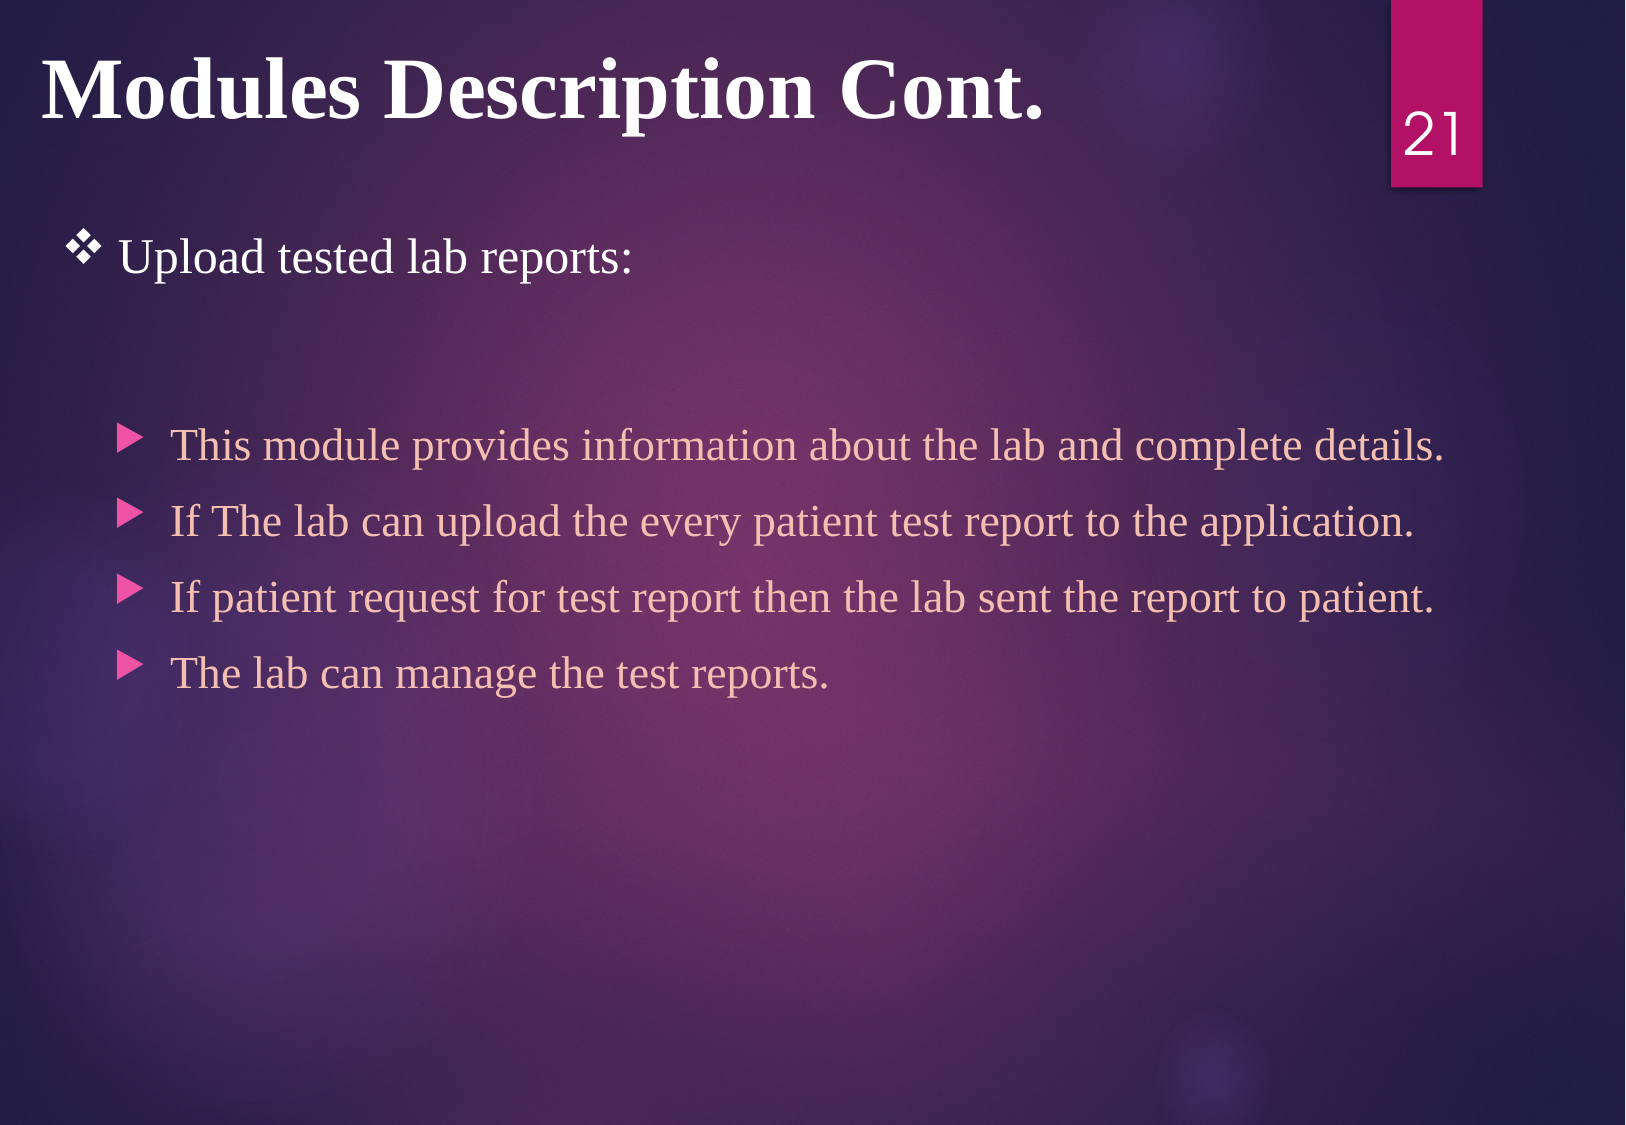

# Modules Description Cont.
21
Upload tested lab reports:
This module provides information about the lab and complete details.
If The lab can upload the every patient test report to the application.
If patient request for test report then the lab sent the report to patient.
The lab can manage the test reports.